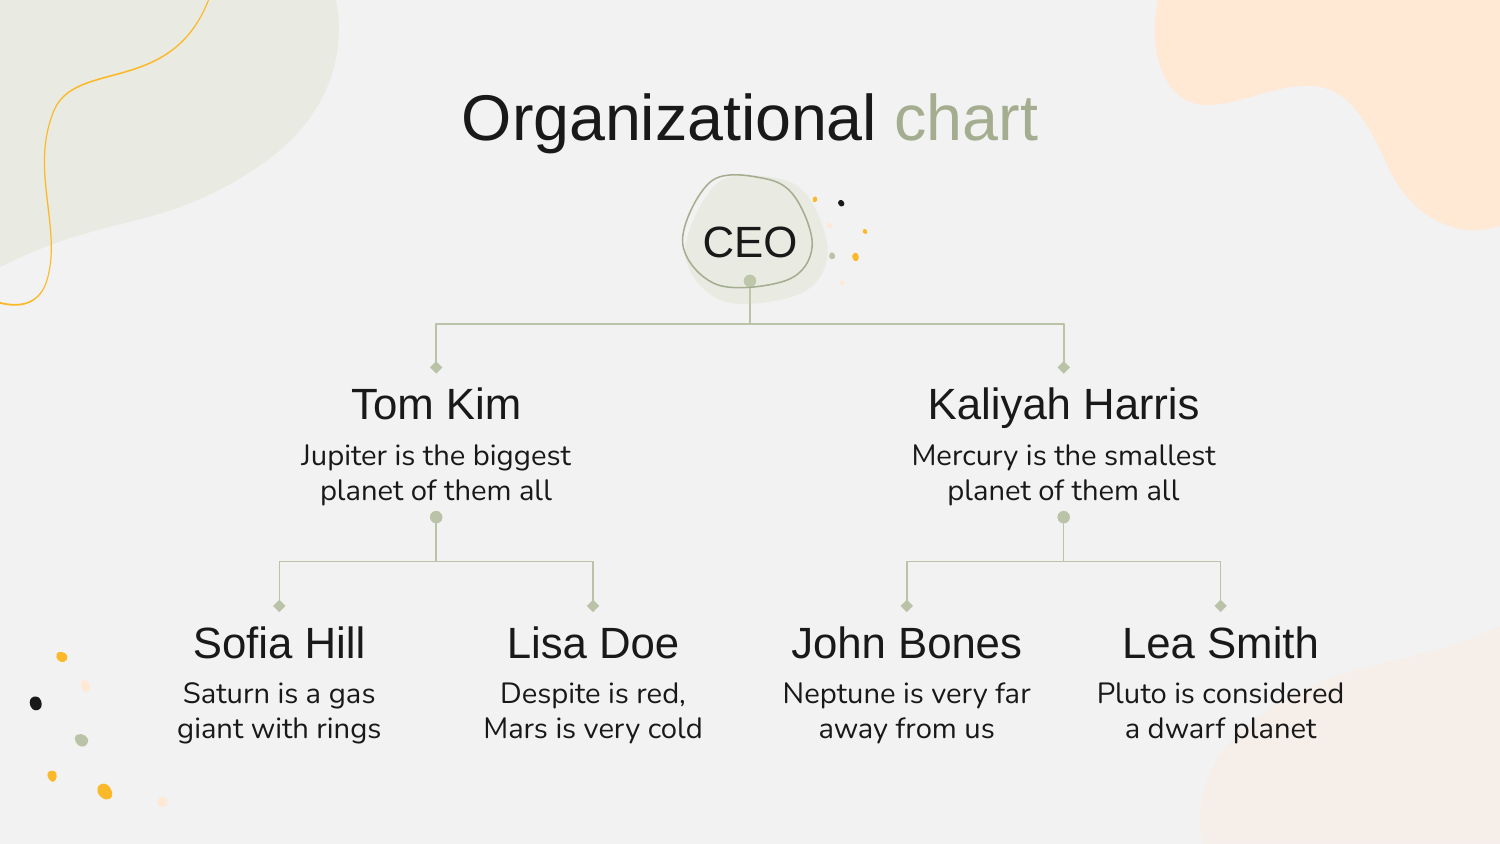

# Organizational chart

CEO
Tom Kim
Kaliyah Harris
Jupiter is the biggest planet of them all
Mercury is the smallest planet of them all
Sofia Hill
Lisa Doe
John Bones
Lea Smith

Saturn is a gas giant with rings
Despite is red, Mars is very cold
Neptune is very far away from us
Pluto is considered a dwarf planet
35